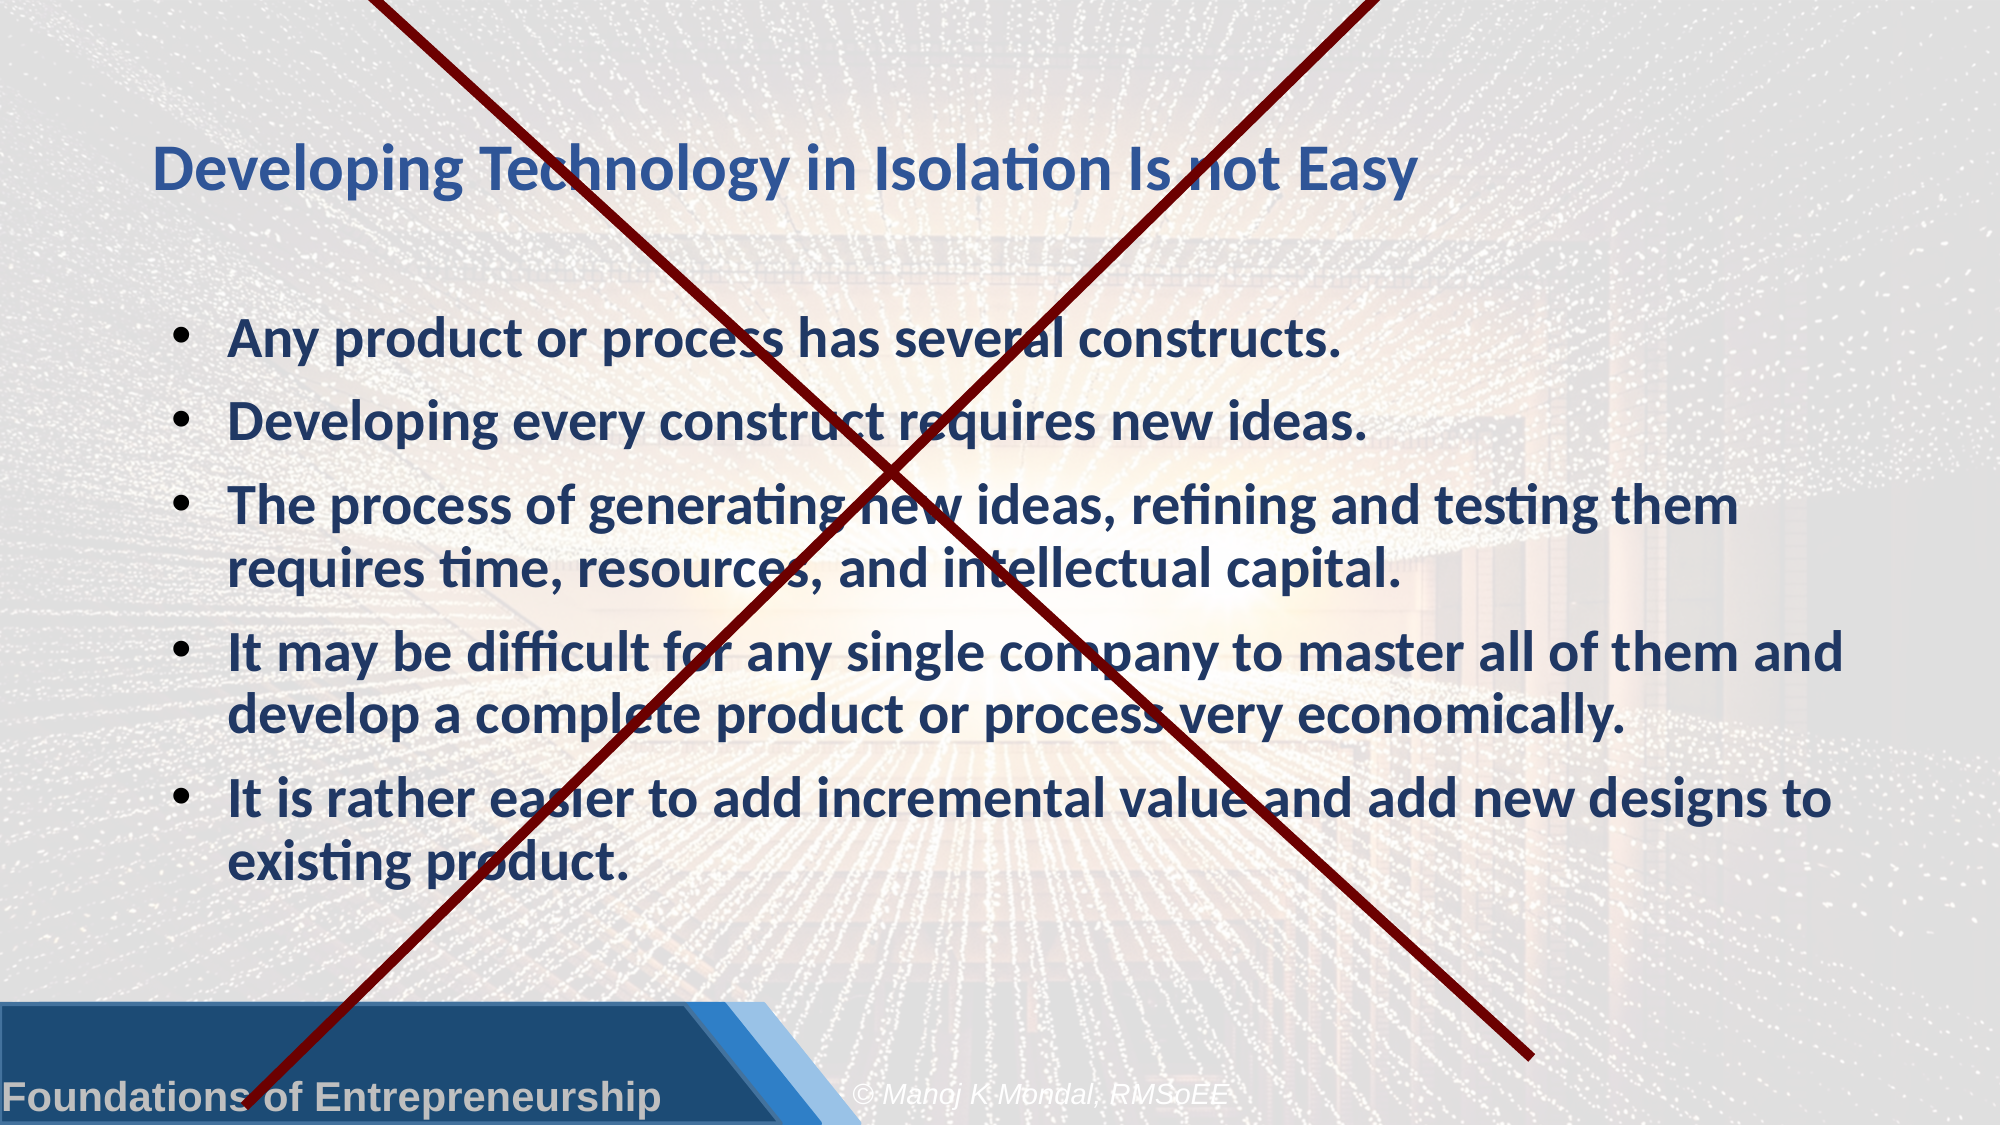

# Developing Technology in Isolation Is not Easy
Any product or process has several constructs.
Developing every construct requires new ideas.
The process of generating new ideas, refining and testing them requires time, resources, and intellectual capital.
It may be difficult for any single company to master all of them and develop a complete product or process very economically.
It is rather easier to add incremental value and add new designs to existing product.